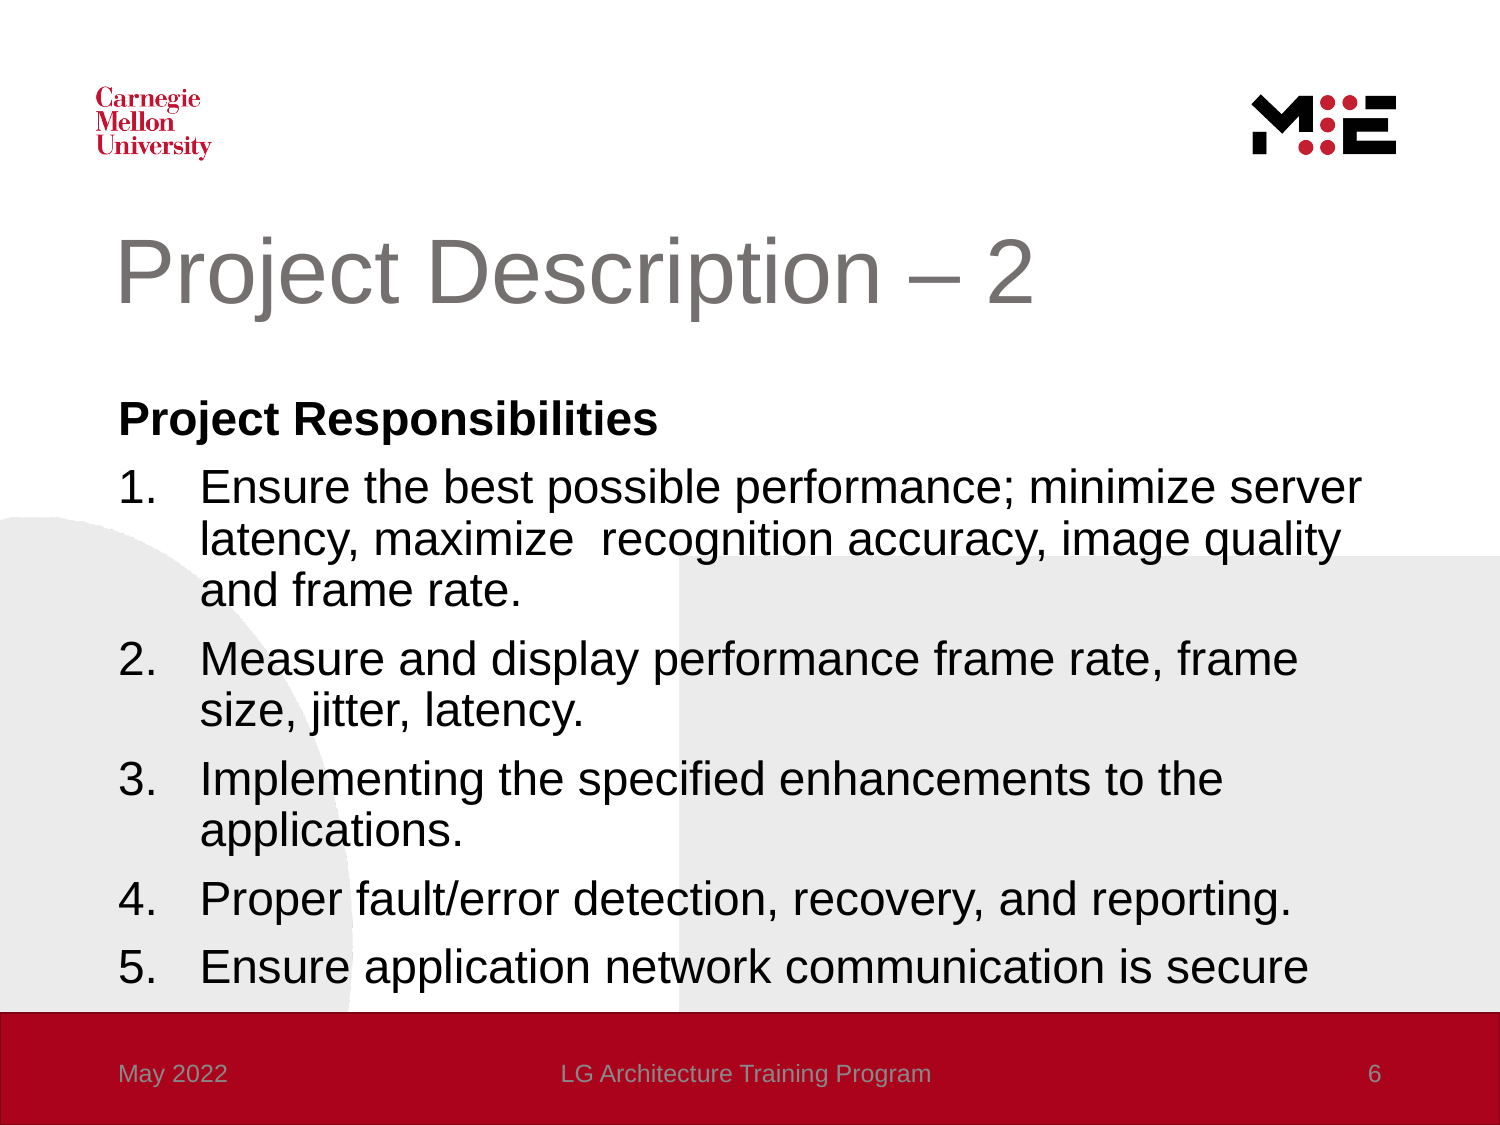

# Project Description – 2
Project Responsibilities
Ensure the best possible performance; minimize server latency, maximize  recognition accuracy, image quality and frame rate.
Measure and display performance frame rate, frame size, jitter, latency.
Implementing the specified enhancements to the applications.
Proper fault/error detection, recovery, and reporting.
Ensure application network communication is secure

May 2022
LG Architecture Training Program
6